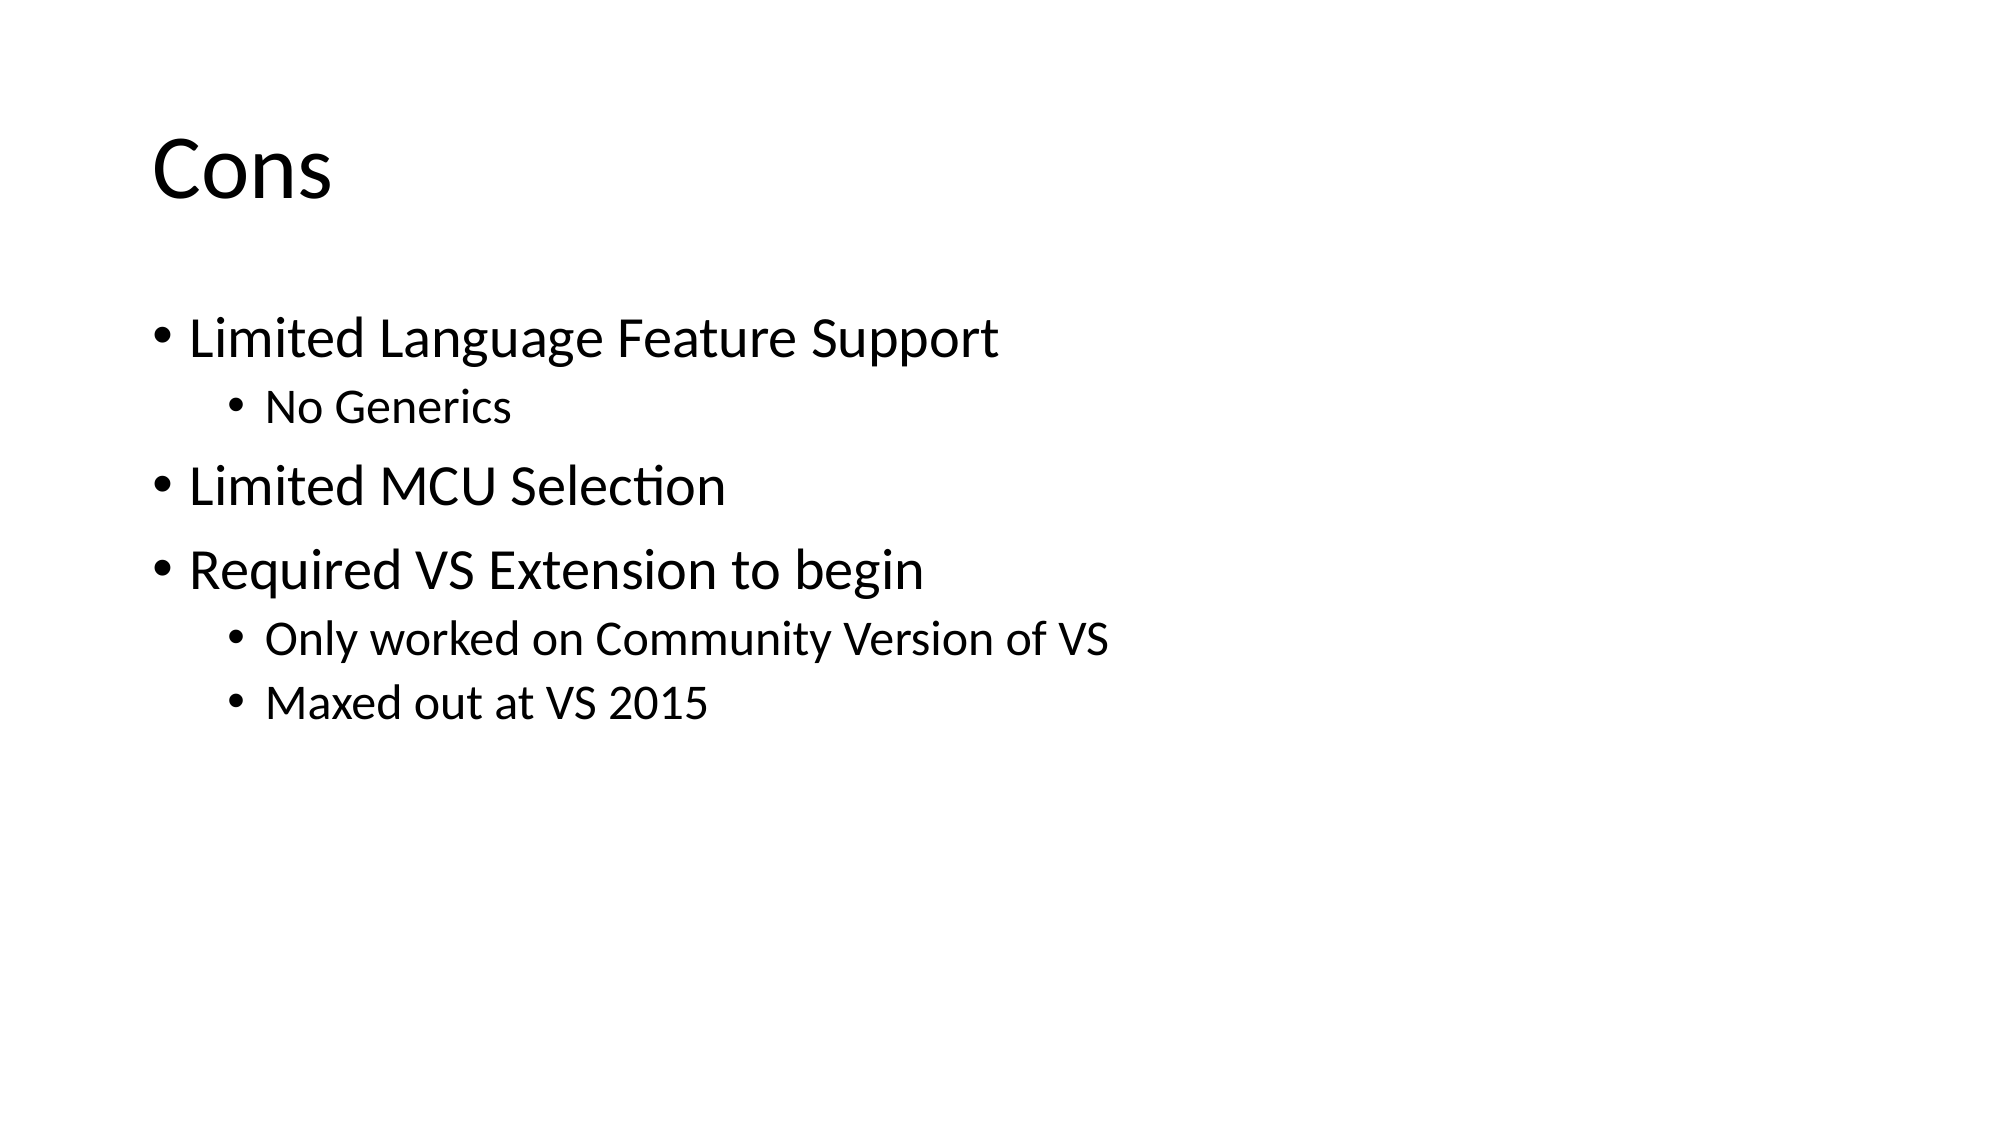

# Cons
Limited Language Feature Support
No Generics
Limited MCU Selection
Required VS Extension to begin
Only worked on Community Version of VS
Maxed out at VS 2015